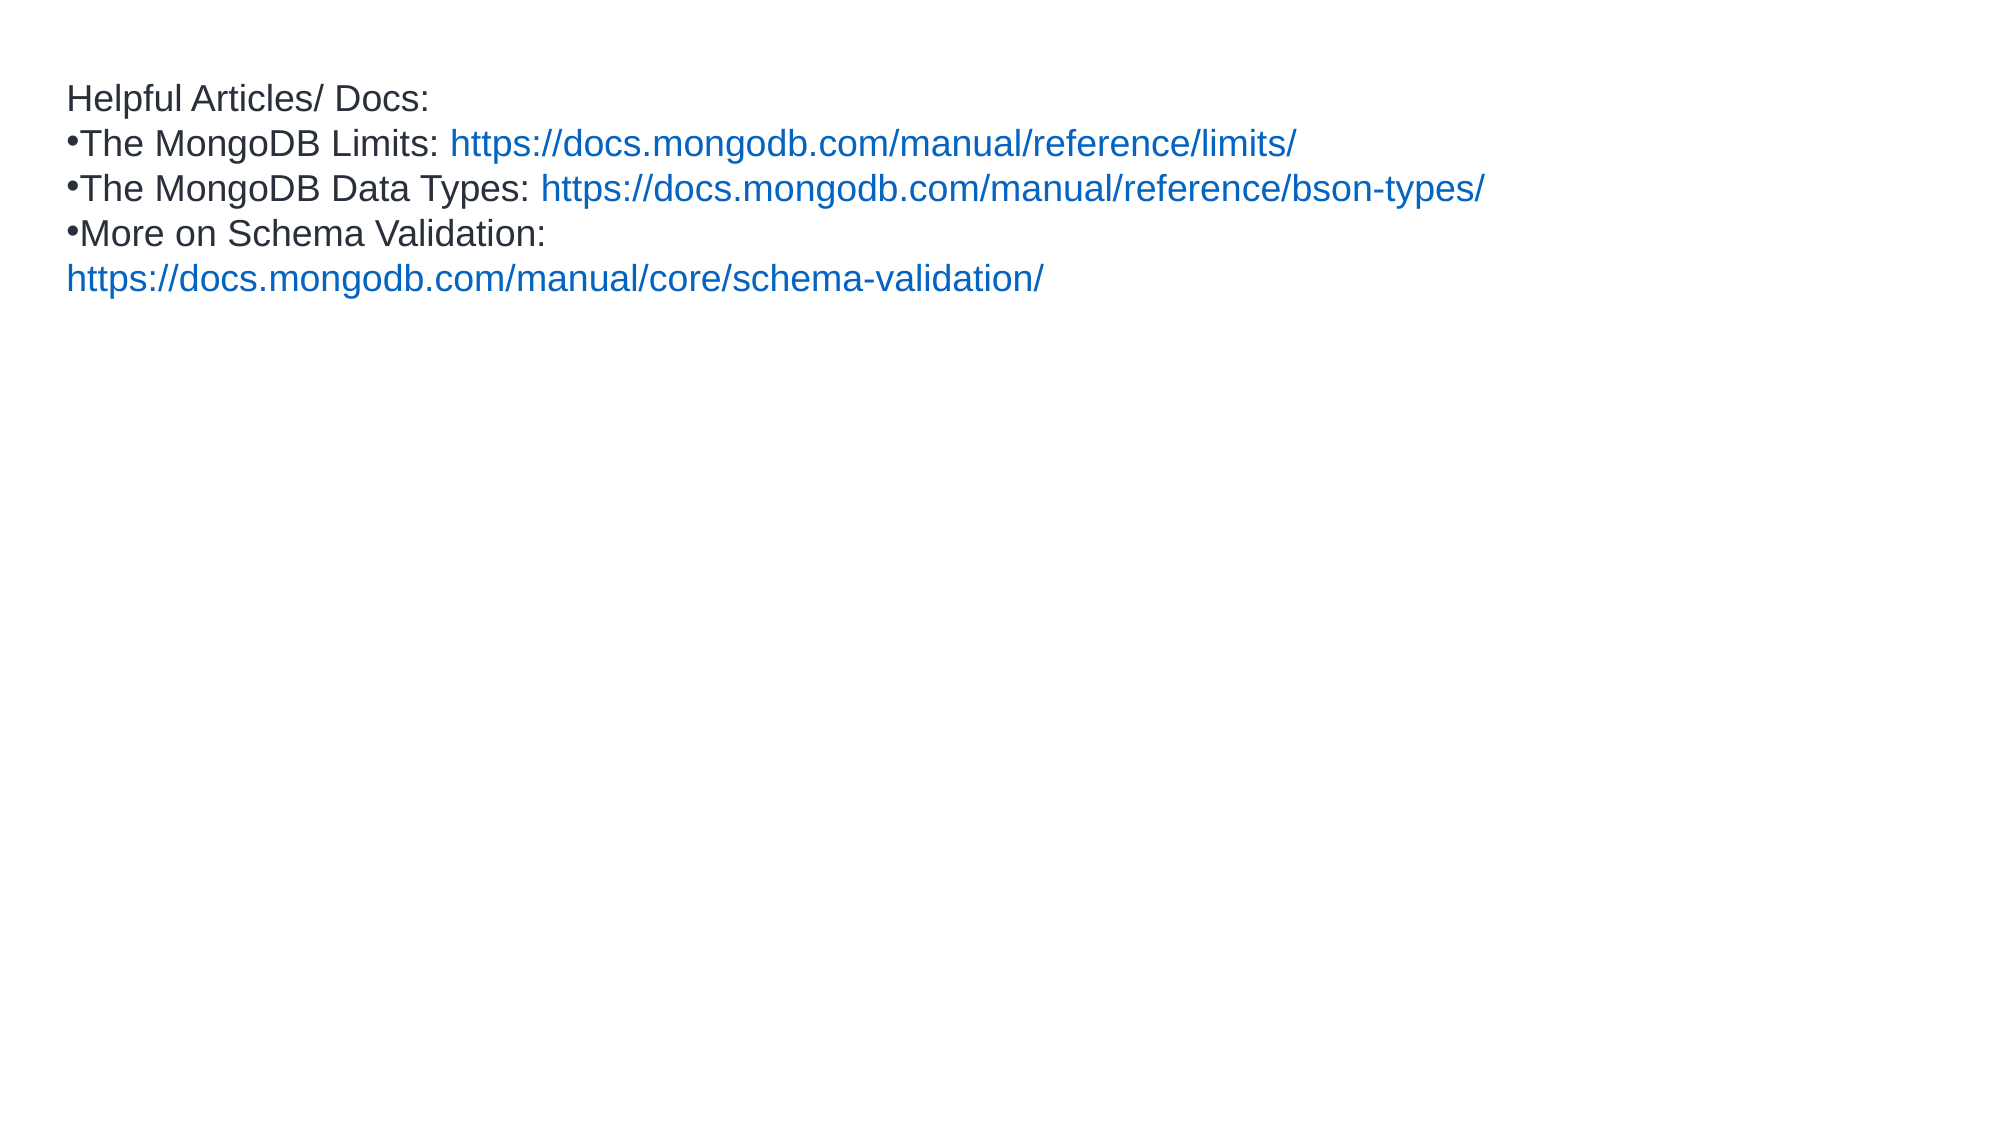

Helpful Articles/ Docs:
The MongoDB Limits: https://docs.mongodb.com/manual/reference/limits/
The MongoDB Data Types: https://docs.mongodb.com/manual/reference/bson-types/
More on Schema Validation: https://docs.mongodb.com/manual/core/schema-validation/